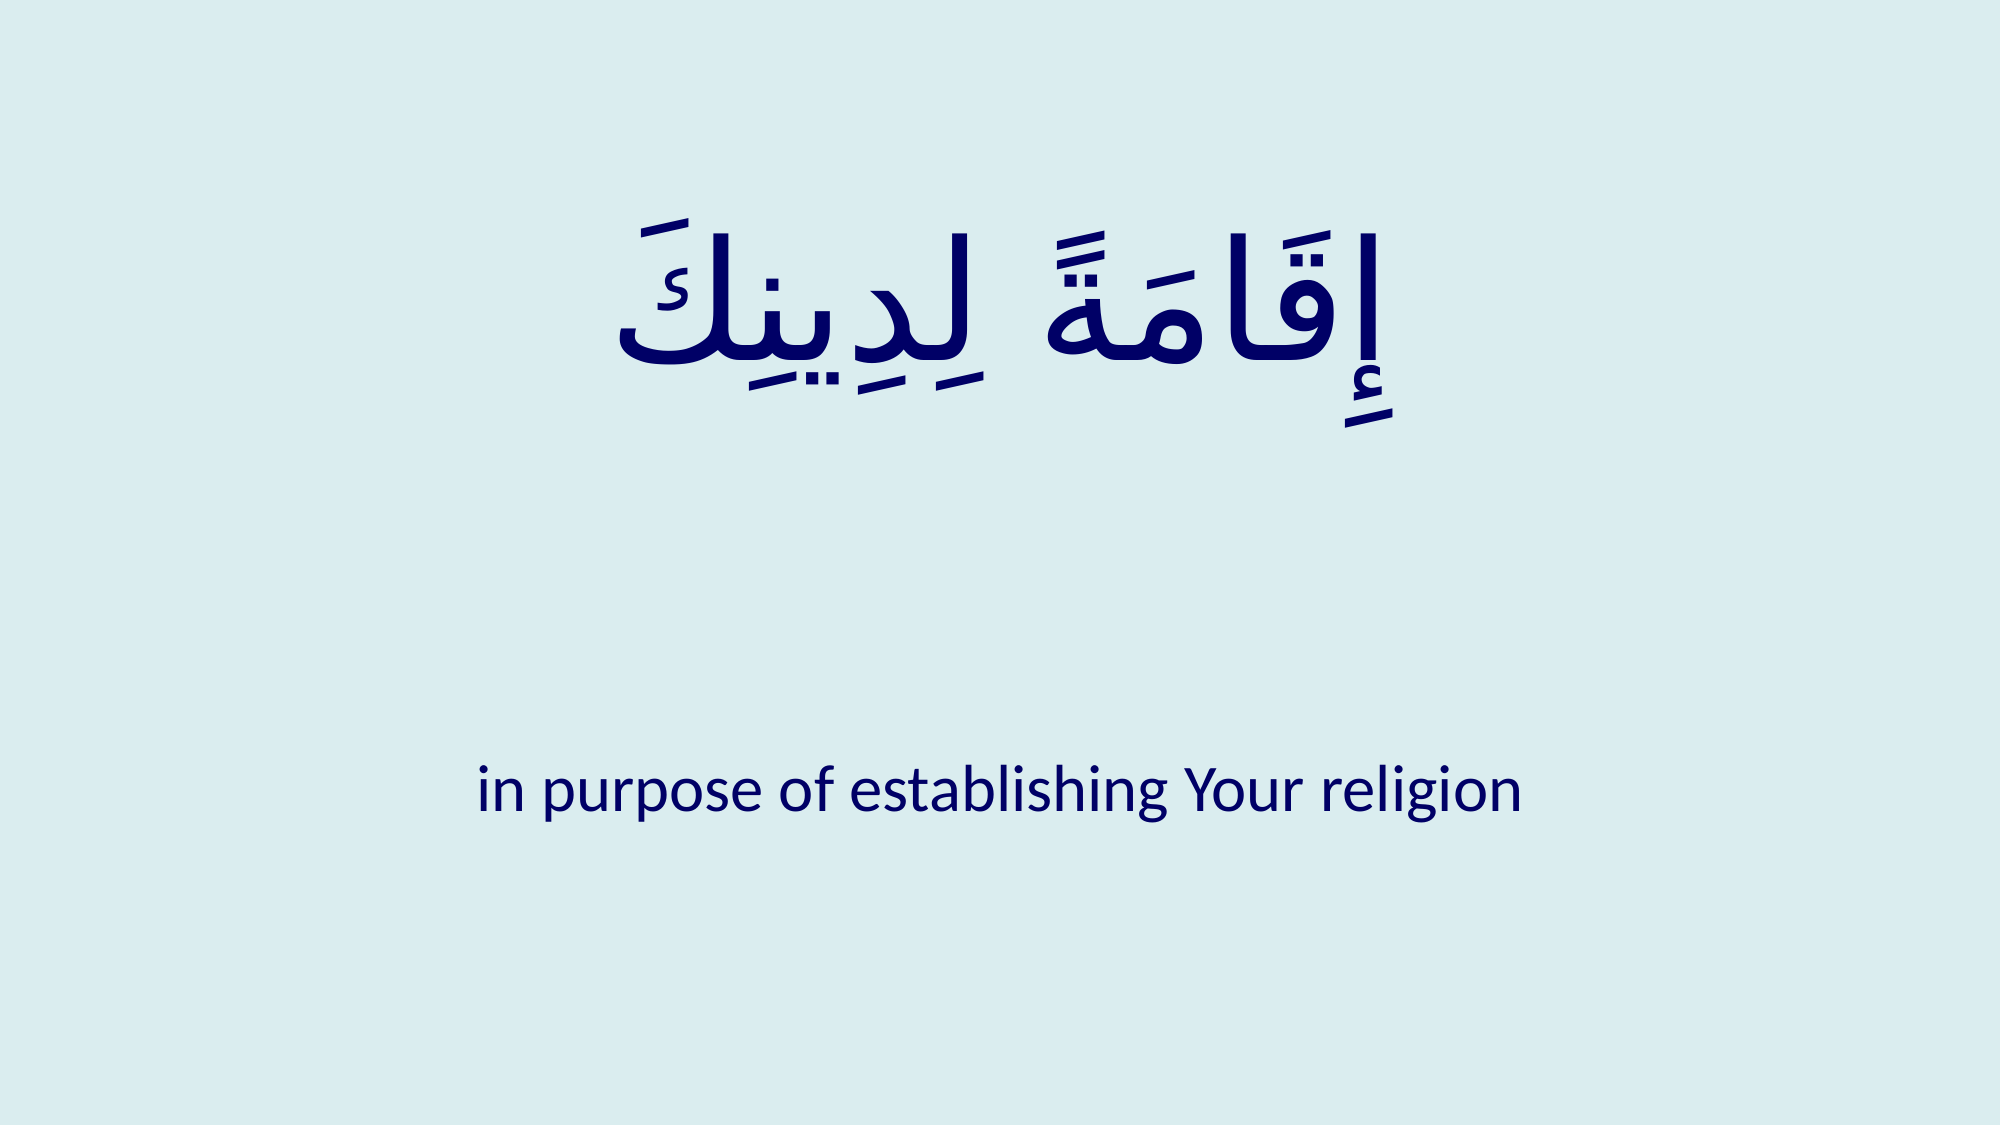

# إِقَامَةً لِدِينِكَ
in purpose of establishing Your religion